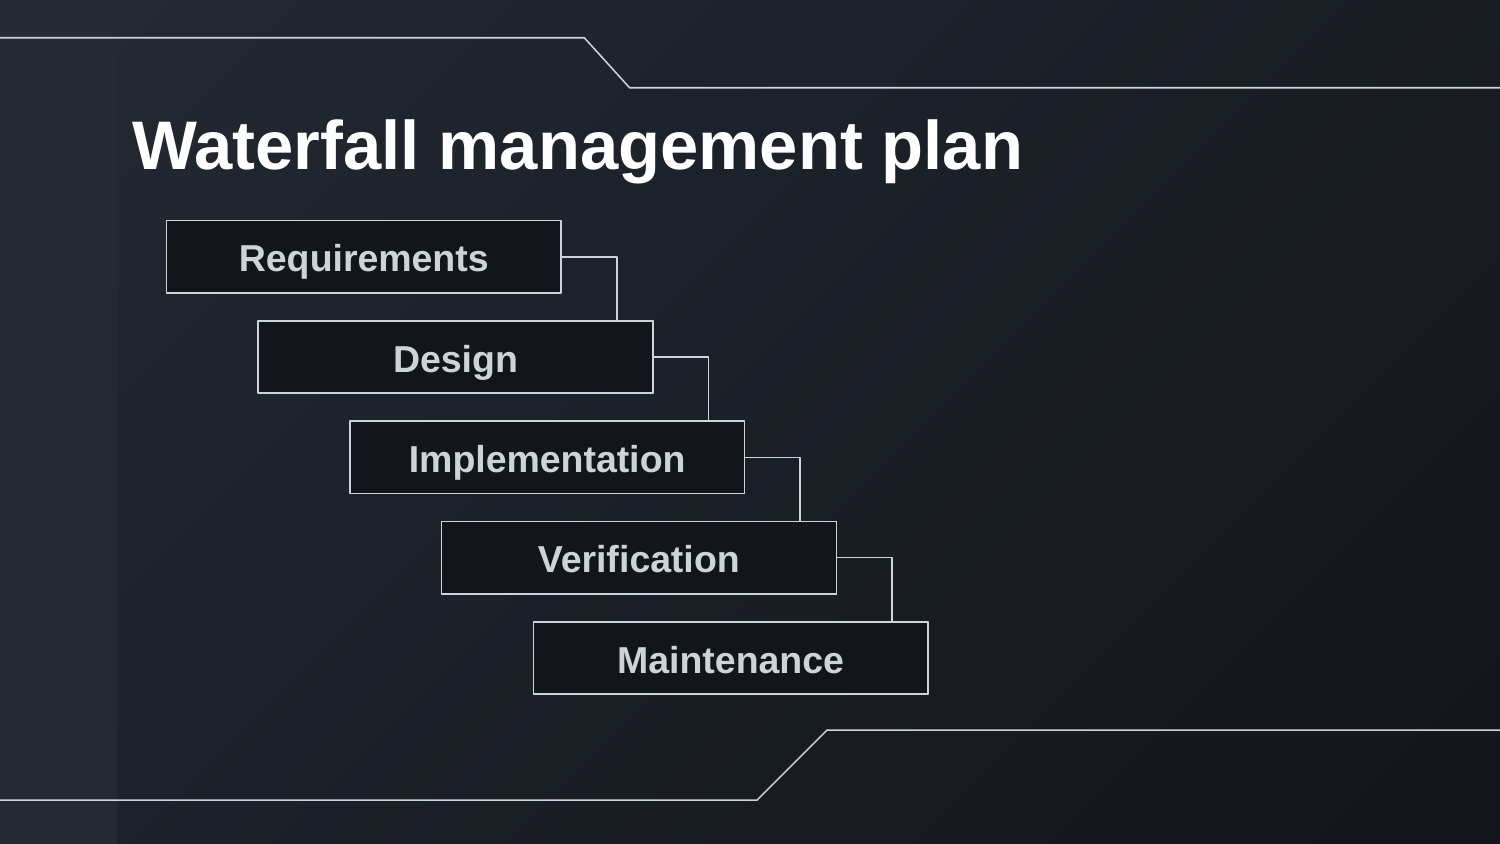

# Waterfall management plan
Requirements

Design
Implementation

Verification

Maintenance